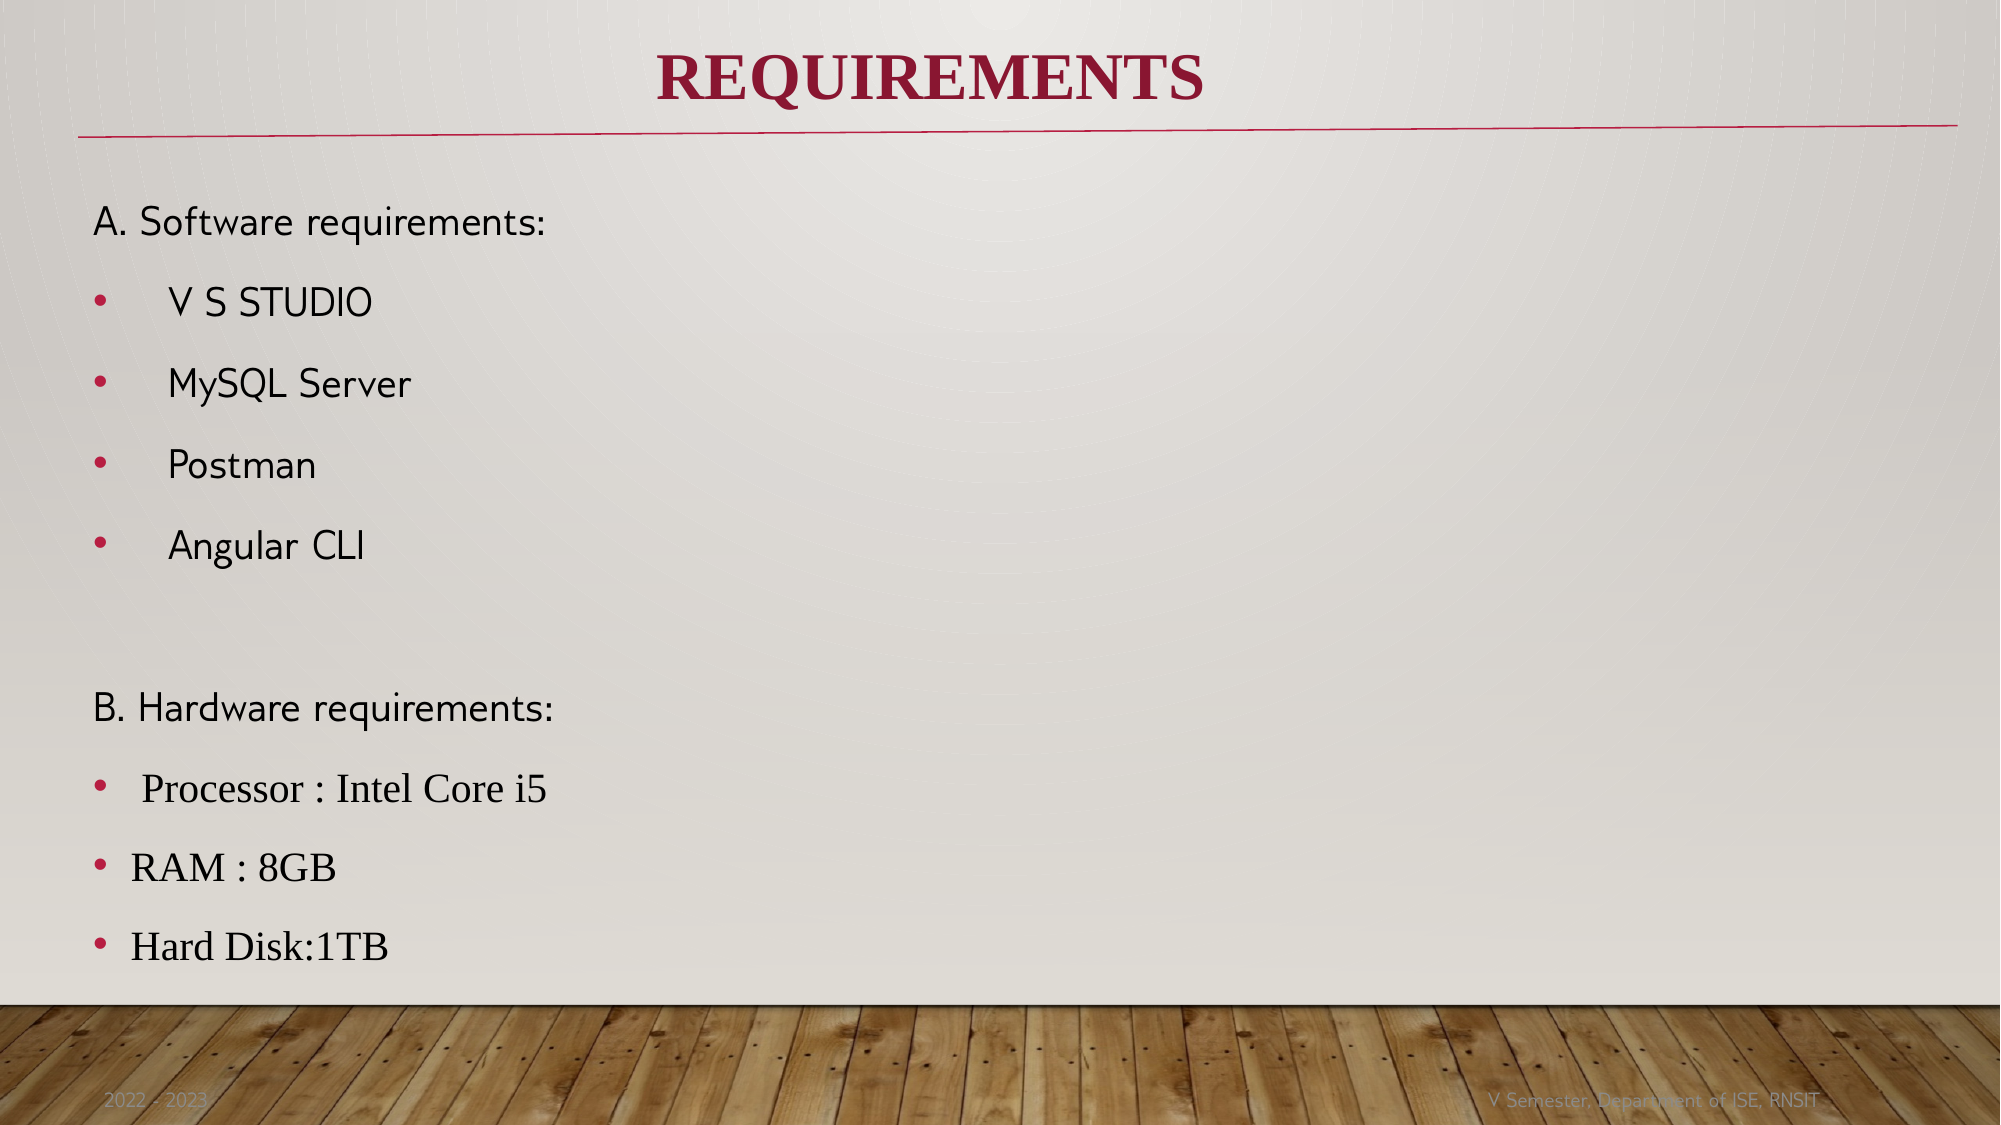

Requirements
A. Software requirements:
   V S STUDIO
   MySQL Server
   Postman
   Angular CLI

B. Hardware requirements:
 Processor : Intel Core i5
RAM : 8GB
Hard Disk:1TB

2022 - 2023
V Semester, Department of ISE, RNSIT